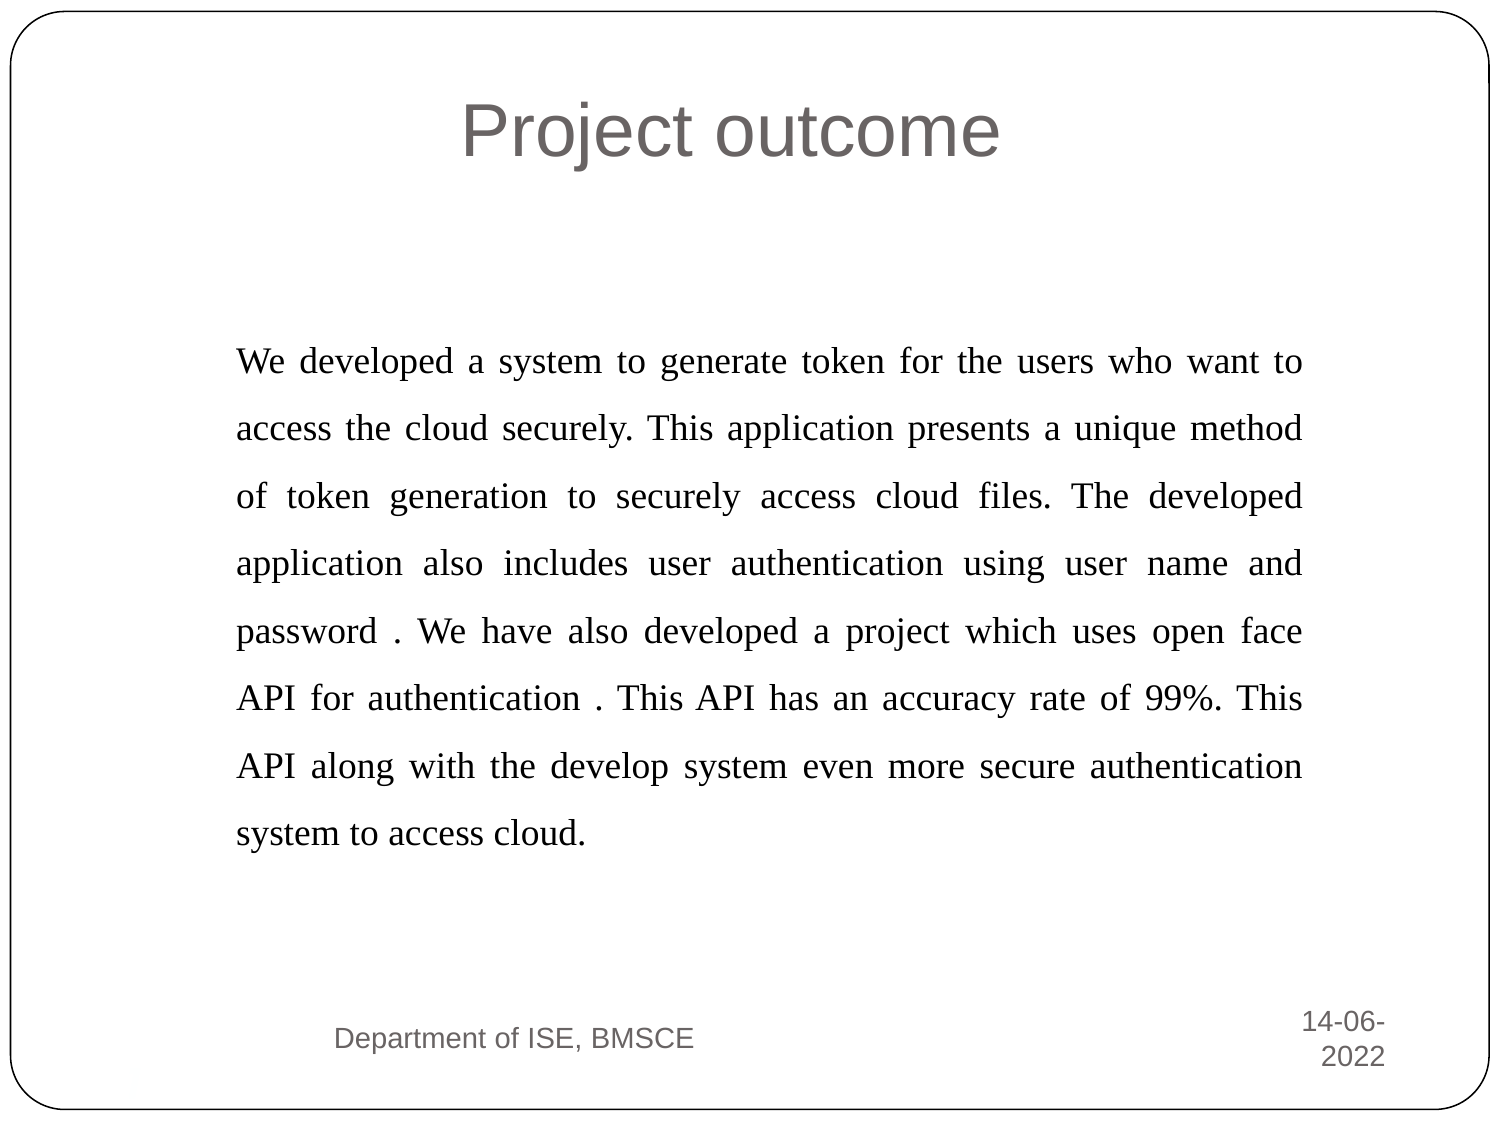

Project outcome
We developed a system to generate token for the users who want to access the cloud securely. This application presents a unique method of token generation to securely access cloud files. The developed application also includes user authentication using user name and password . We have also developed a project which uses open face API for authentication . This API has an accuracy rate of 99%. This API along with the develop system even more secure authentication system to access cloud.
Department of ISE, BMSCE
14-06-2022
1